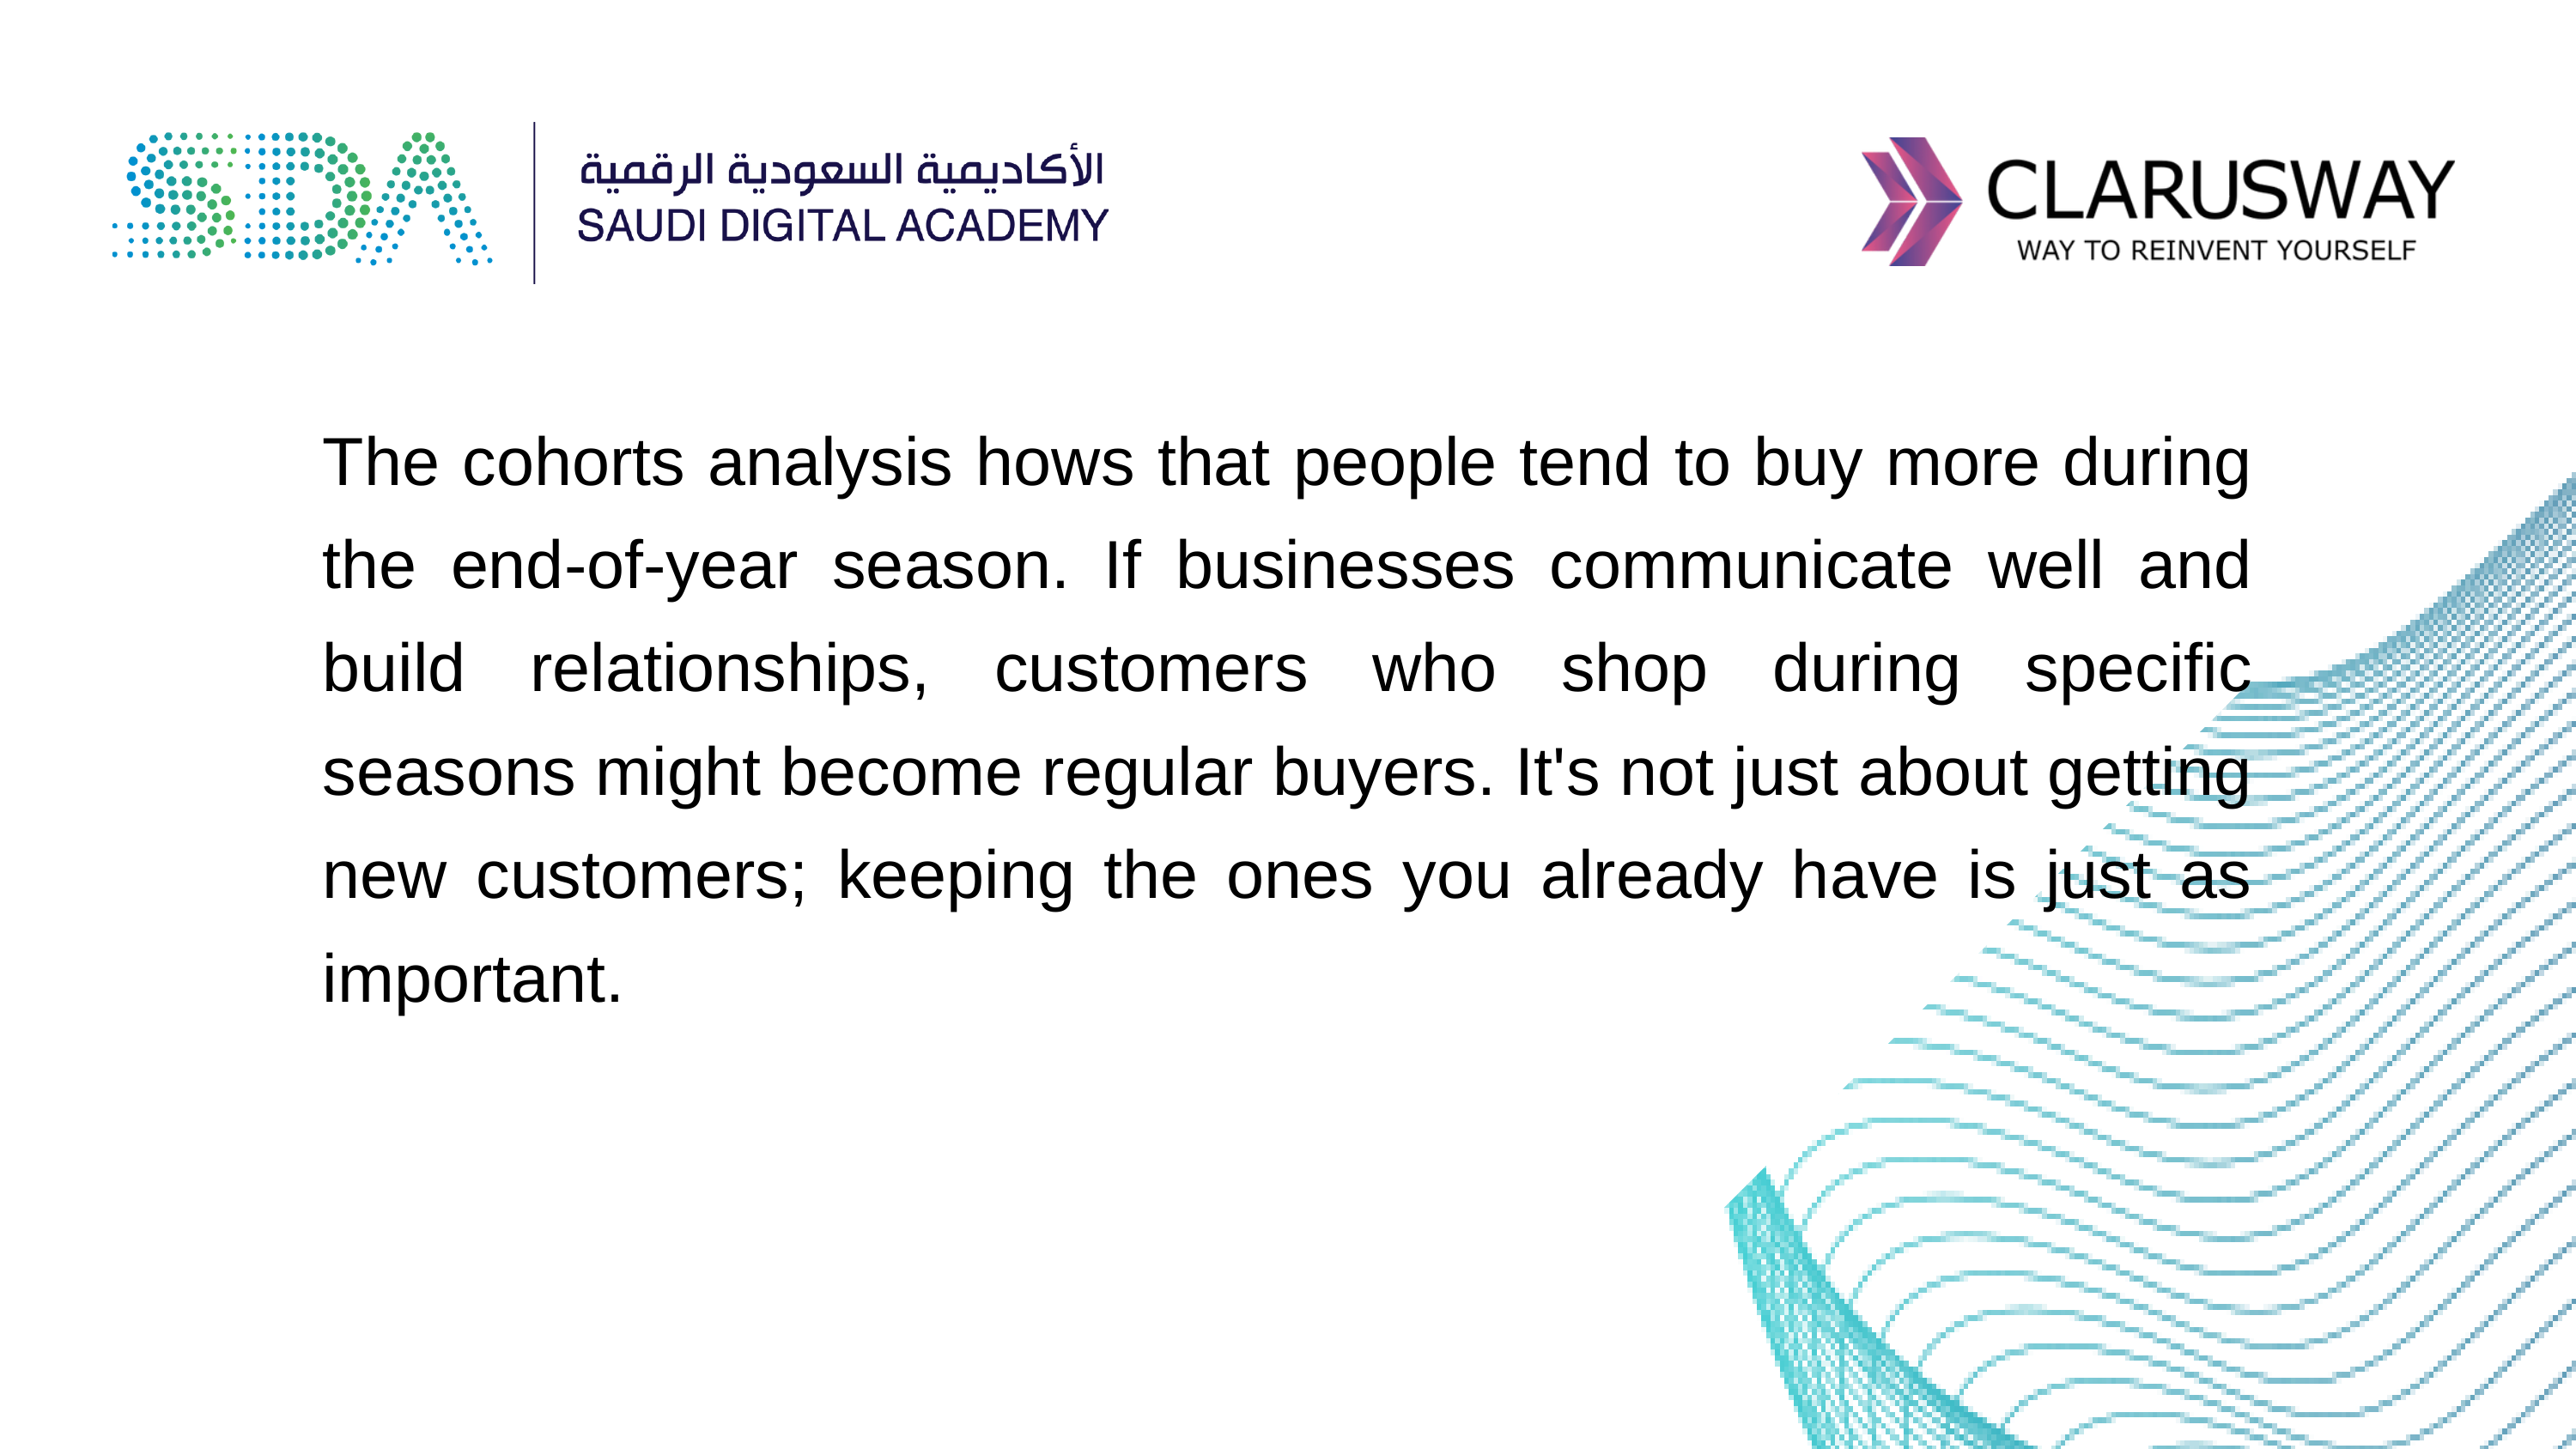

The cohorts analysis hows that people tend to buy more during the end-of-year season. If businesses communicate well and build relationships, customers who shop during specific seasons might become regular buyers. It's not just about getting new customers; keeping the ones you already have is just as important.